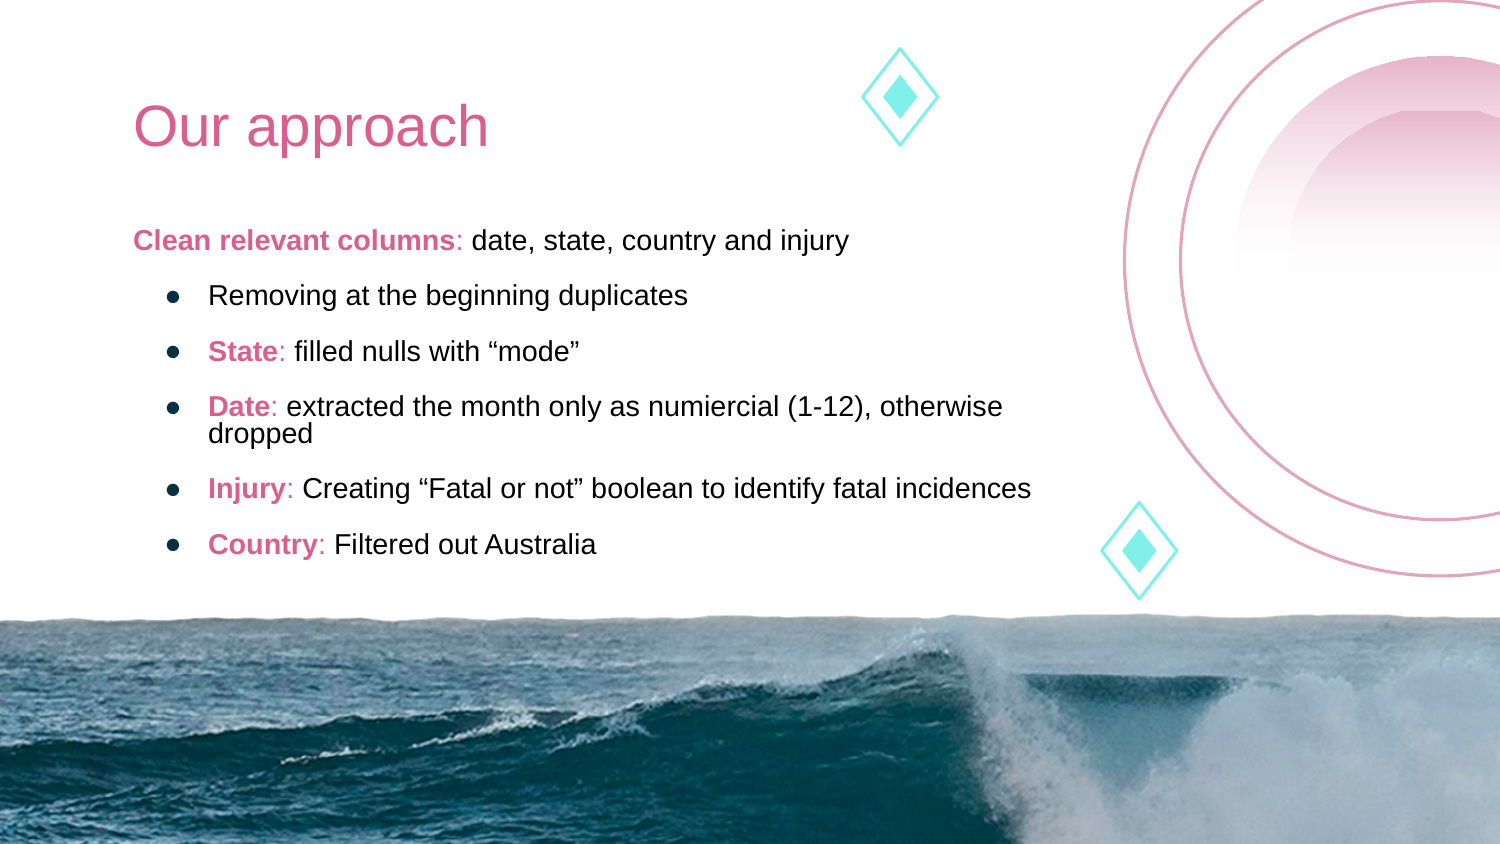

# Our approach
Clean relevant columns: date, state, country and injury

Removing at the beginning duplicates

State: filled nulls with “mode”

Date: extracted the month only as numiercial (1-12), otherwise dropped

Injury: Creating “Fatal or not” boolean to identify fatal incidences

Country: Filtered out Australia